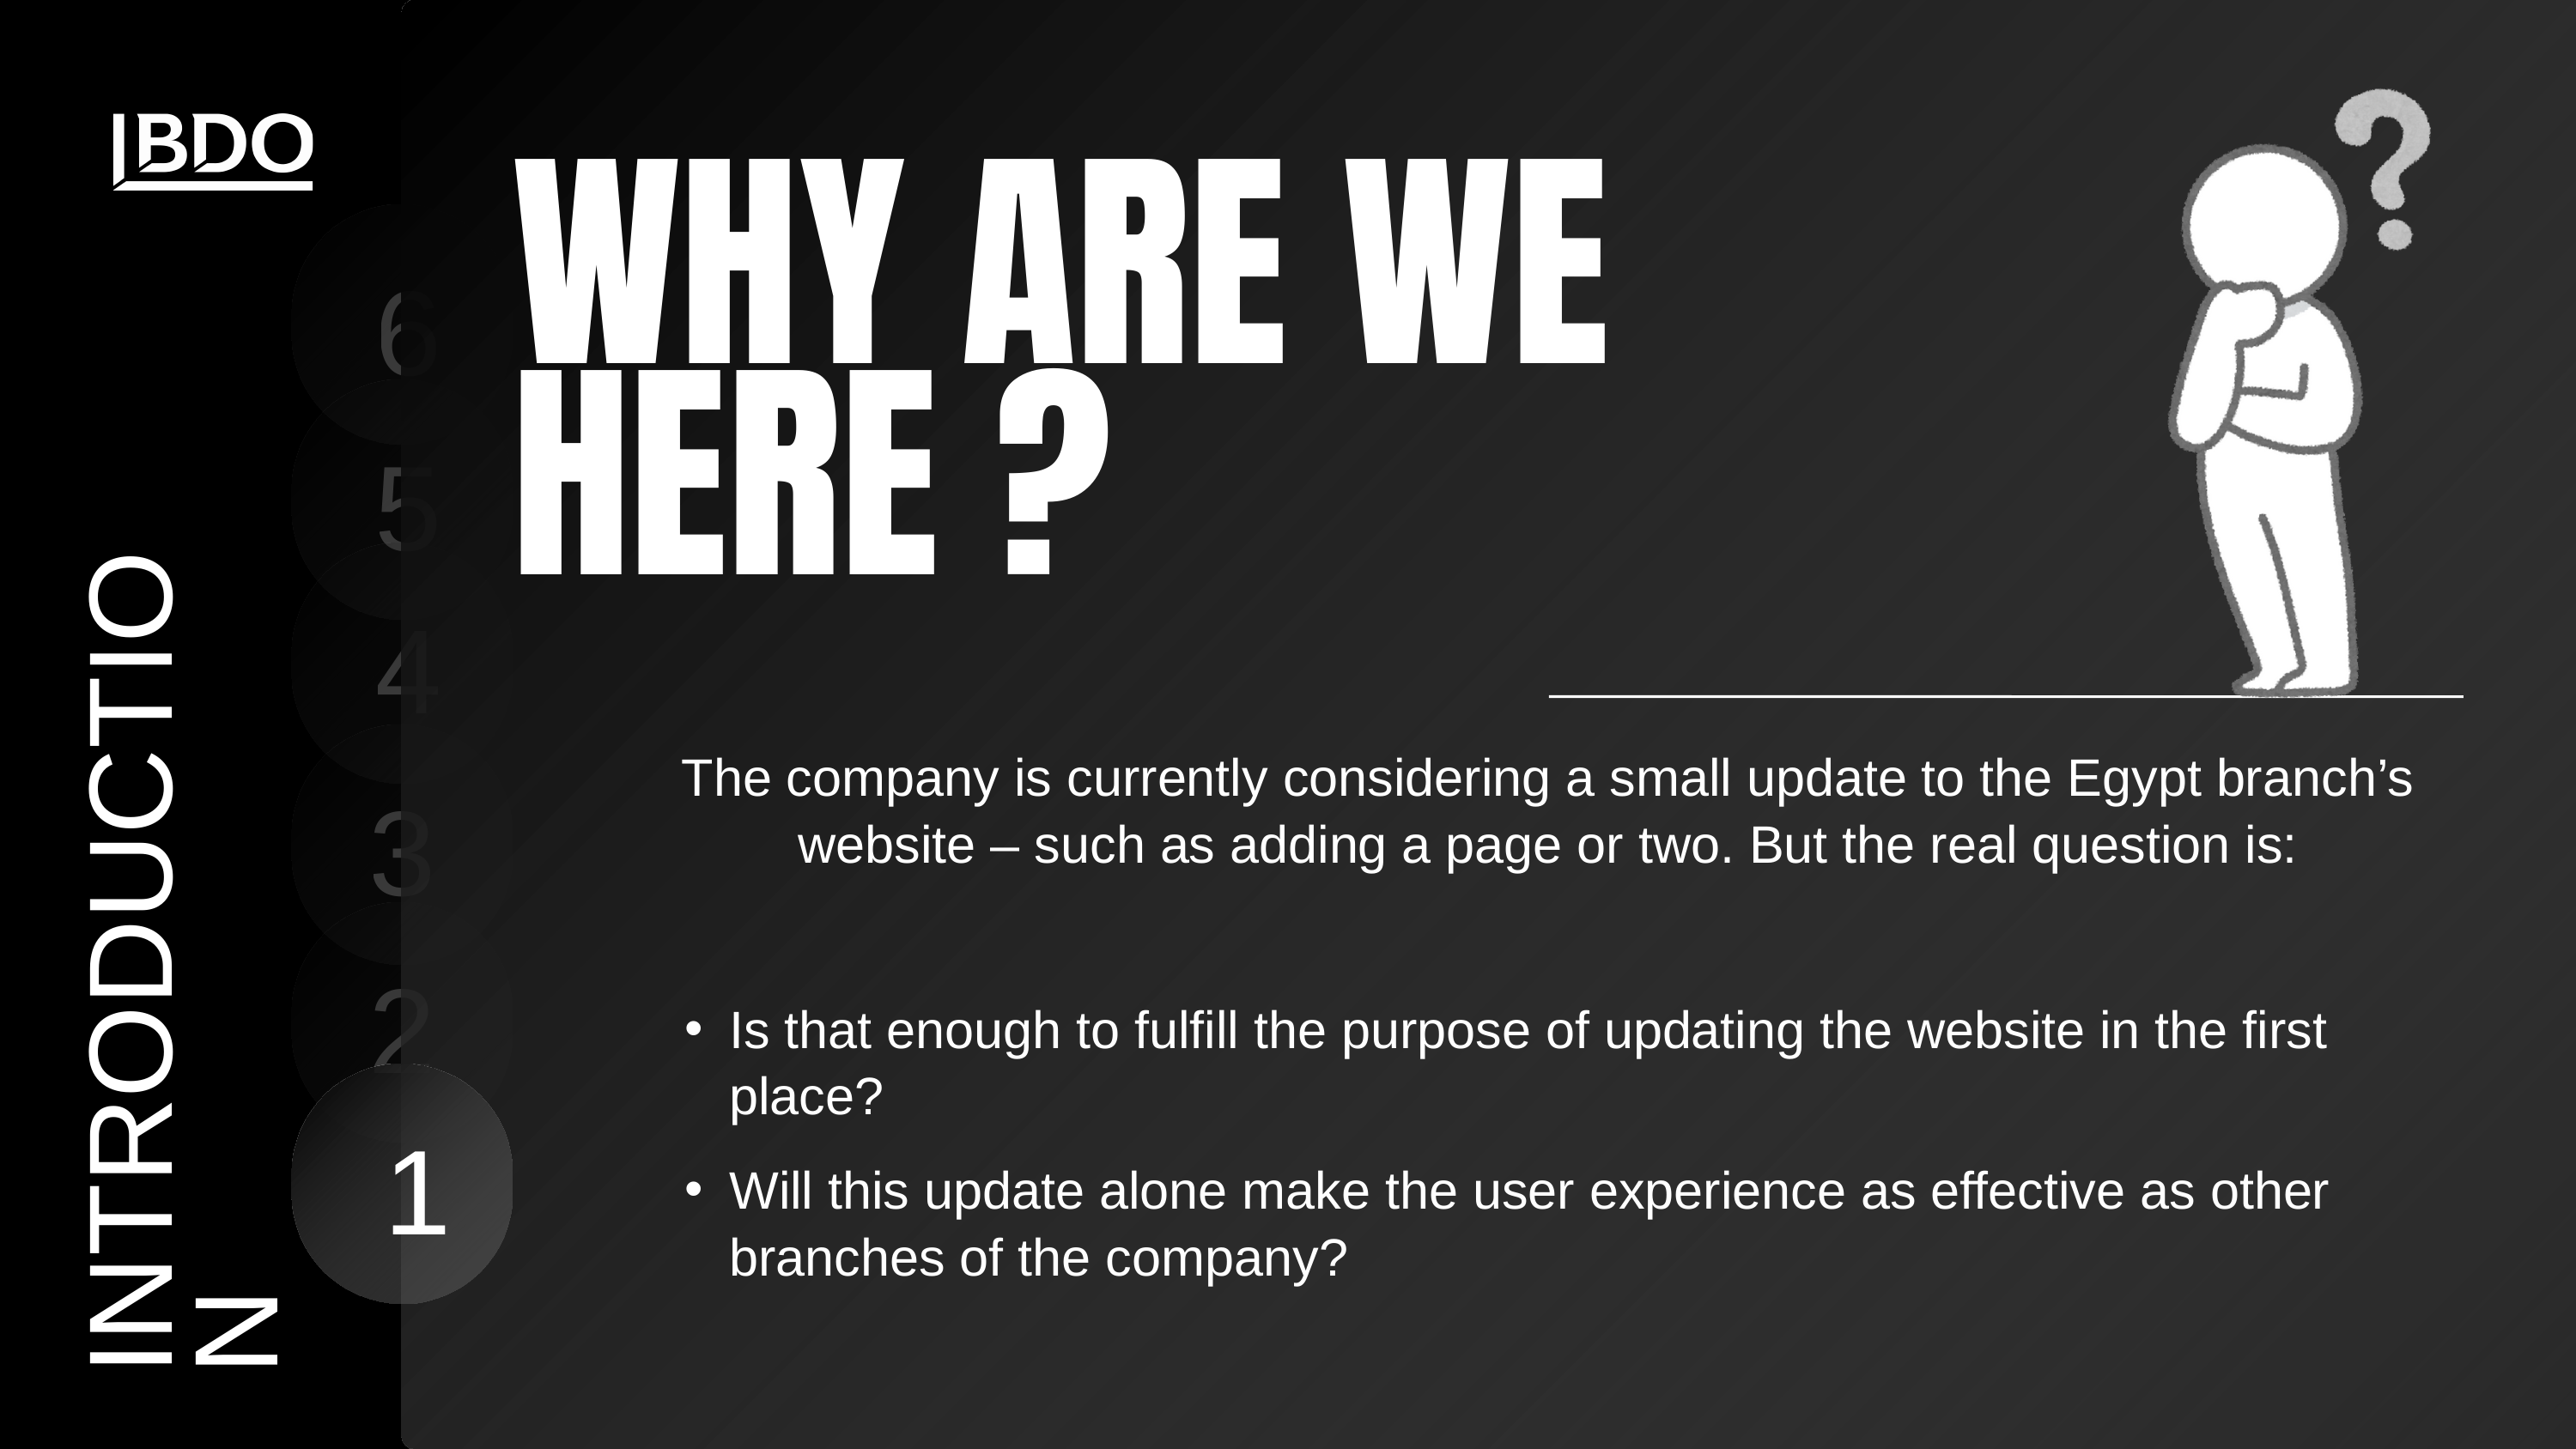

WHY ARE WE HERE ?

6

5

4

3
The company is currently considering a small update to the Egypt branch’s website – such as adding a page or two. But the real question is:
INTRODUCTION

2
Is that enough to fulfill the purpose of updating the website in the first place?
Will this update alone make the user experience as effective as other branches of the company?

1